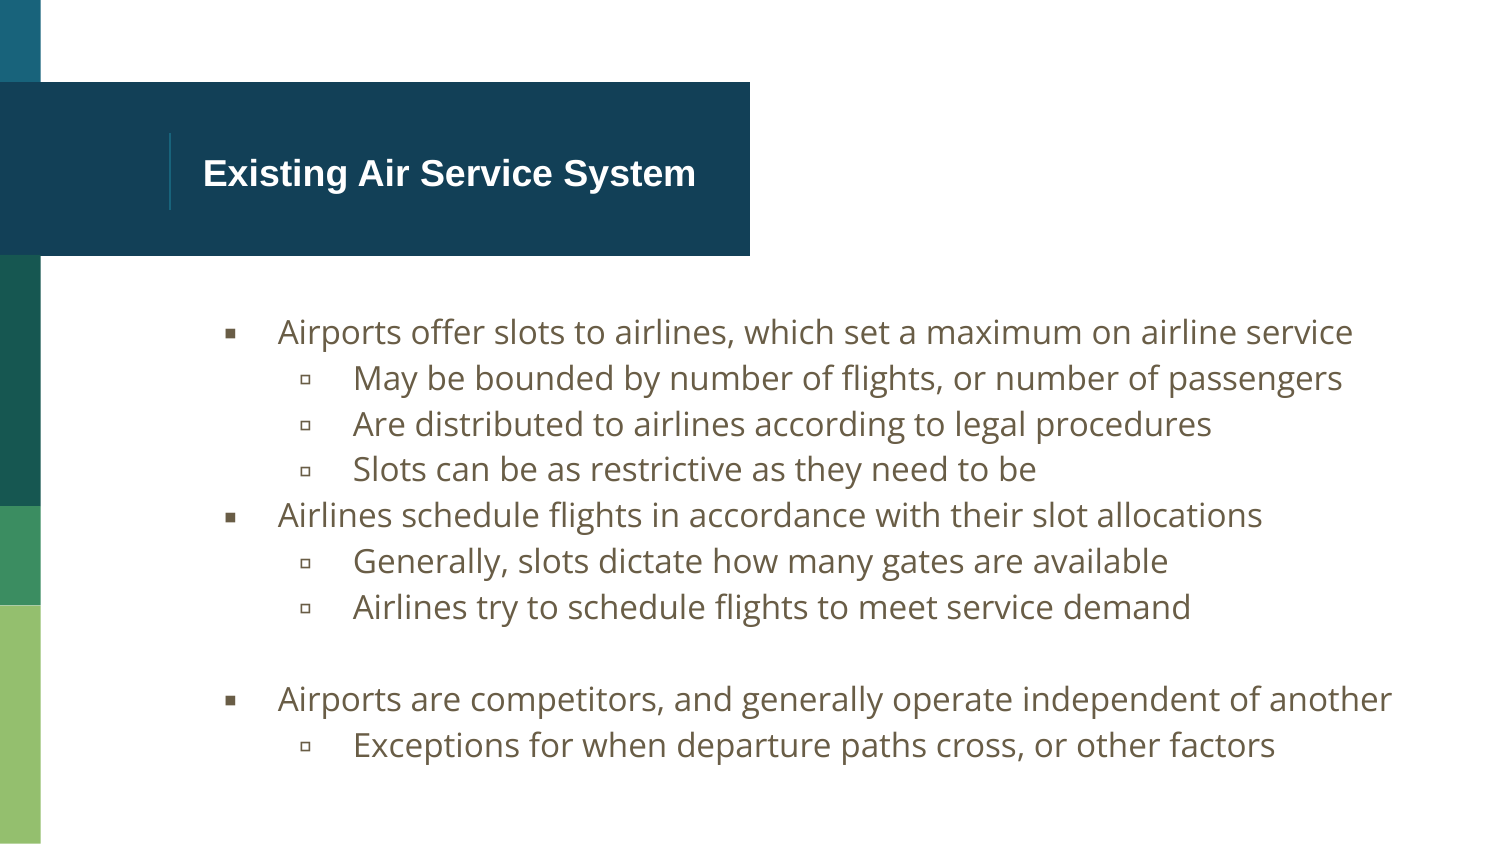

# Existing Air Service System
Airports offer slots to airlines, which set a maximum on airline service
May be bounded by number of flights, or number of passengers
Are distributed to airlines according to legal procedures
Slots can be as restrictive as they need to be
Airlines schedule flights in accordance with their slot allocations
Generally, slots dictate how many gates are available
Airlines try to schedule flights to meet service demand

Airports are competitors, and generally operate independent of another
Exceptions for when departure paths cross, or other factors